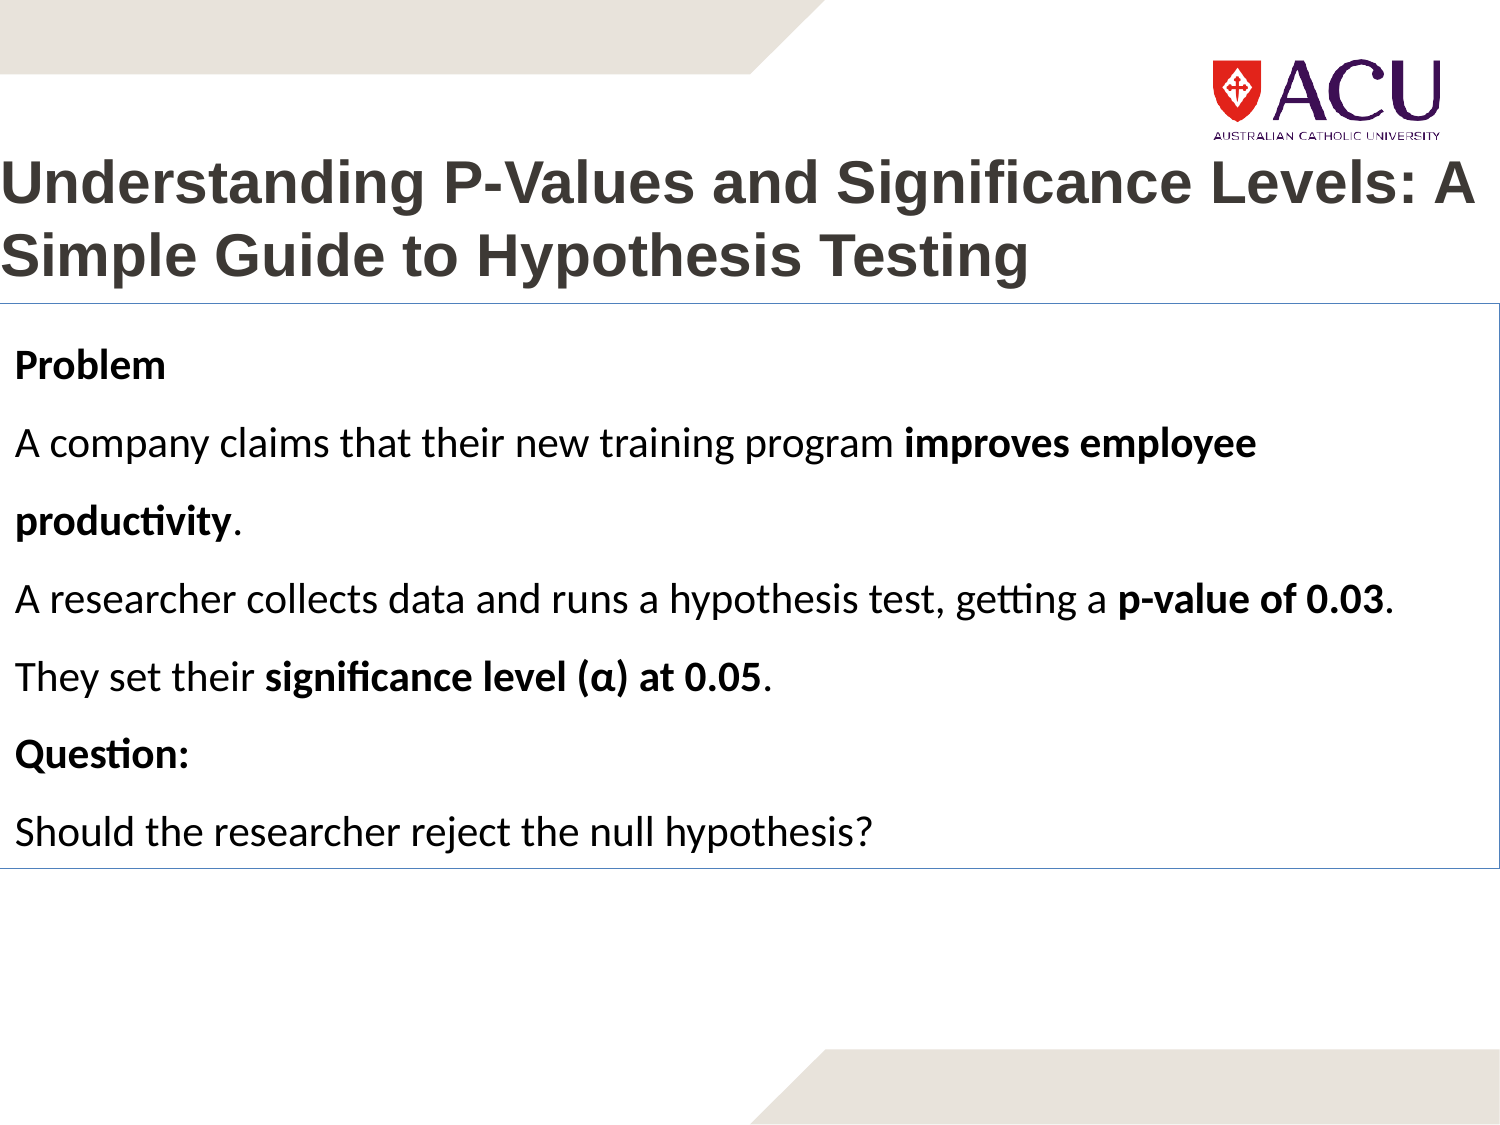

# Understanding P-Values and Significance Levels: A Simple Guide to Hypothesis Testing
Problem
A company claims that their new training program improves employee productivity.
A researcher collects data and runs a hypothesis test, getting a p-value of 0.03.
They set their significance level (α) at 0.05.
Question:
Should the researcher reject the null hypothesis?